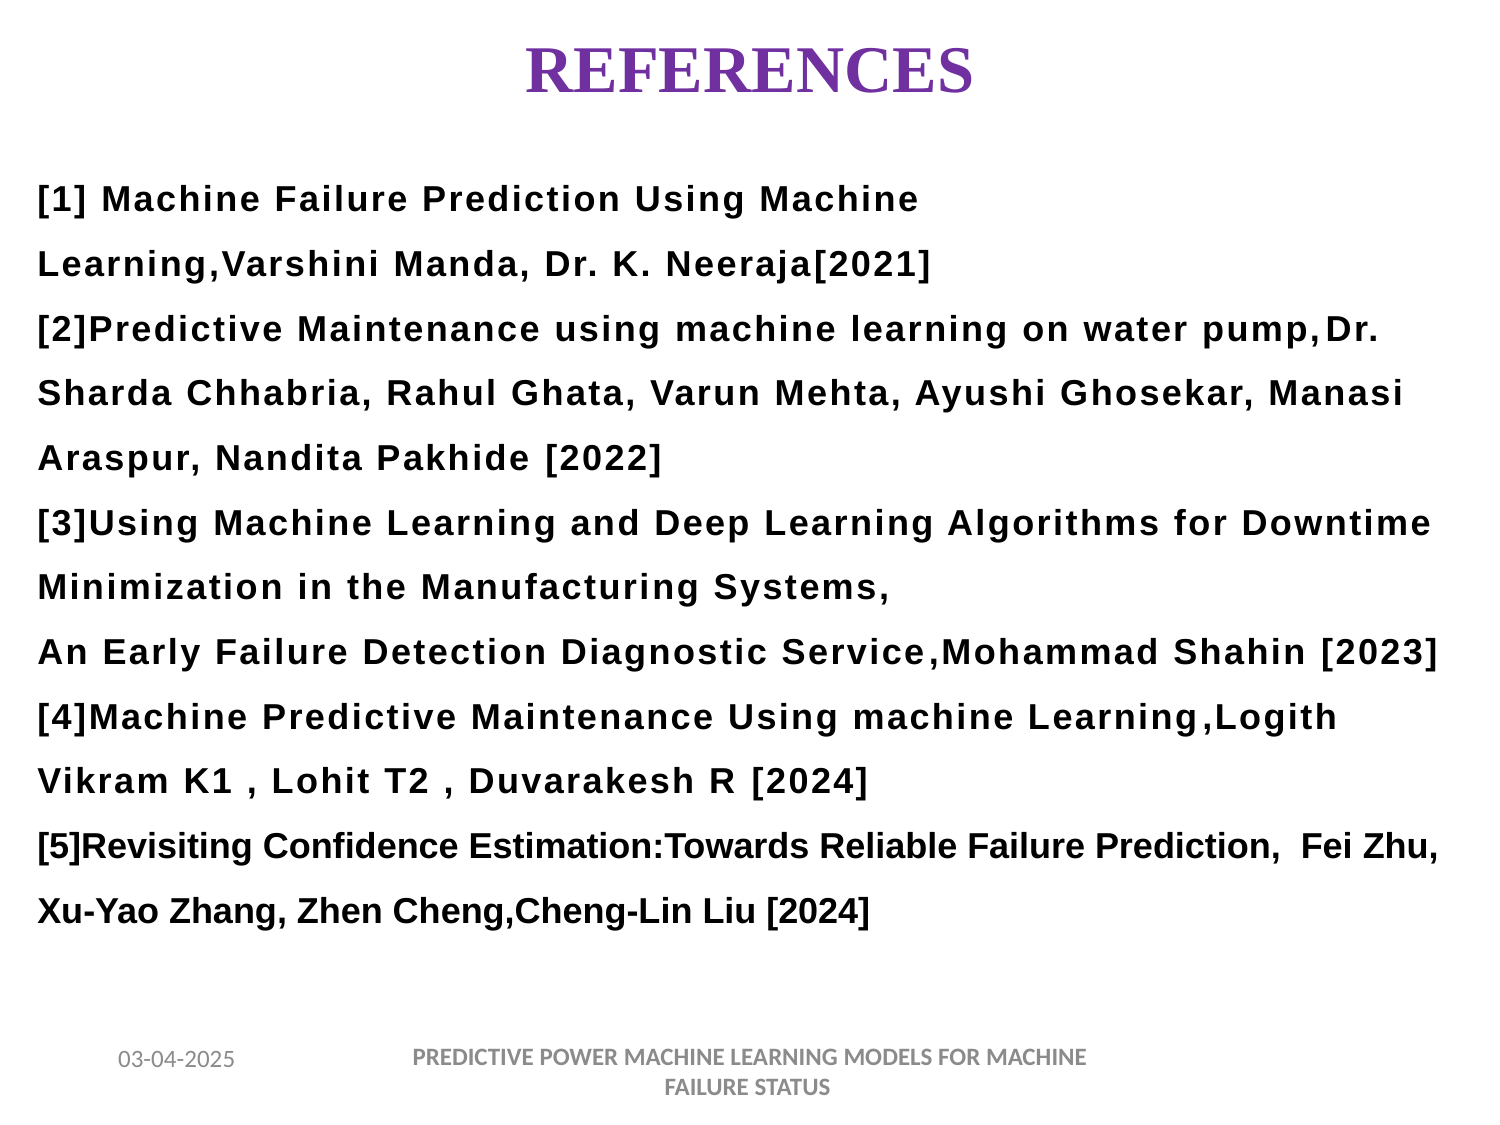

# REFERENCES
[1] Machine Failure Prediction Using Machine
Learning,Varshini Manda, Dr. K. Neeraja[2021]
[2]Predictive Maintenance using machine learning on water pump,Dr. Sharda Chhabria, Rahul Ghata, Varun Mehta, Ayushi Ghosekar, Manasi Araspur, Nandita Pakhide [2022]
[3]Using Machine Learning and Deep Learning Algorithms for Downtime Minimization in the Manufacturing Systems,
An Early Failure Detection Diagnostic Service,Mohammad Shahin [2023]
[4]Machine Predictive Maintenance Using machine Learning,Logith Vikram K1 , Lohit T2 , Duvarakesh R [2024]
[5]Revisiting Confidence Estimation:Towards Reliable Failure Prediction,  Fei Zhu, Xu-Yao Zhang, Zhen Cheng,Cheng-Lin Liu [2024]

03-04-2025

30
 PREDICTIVE POWER MACHINE LEARNING MODELS FOR MACHINE FAILURE STATUS